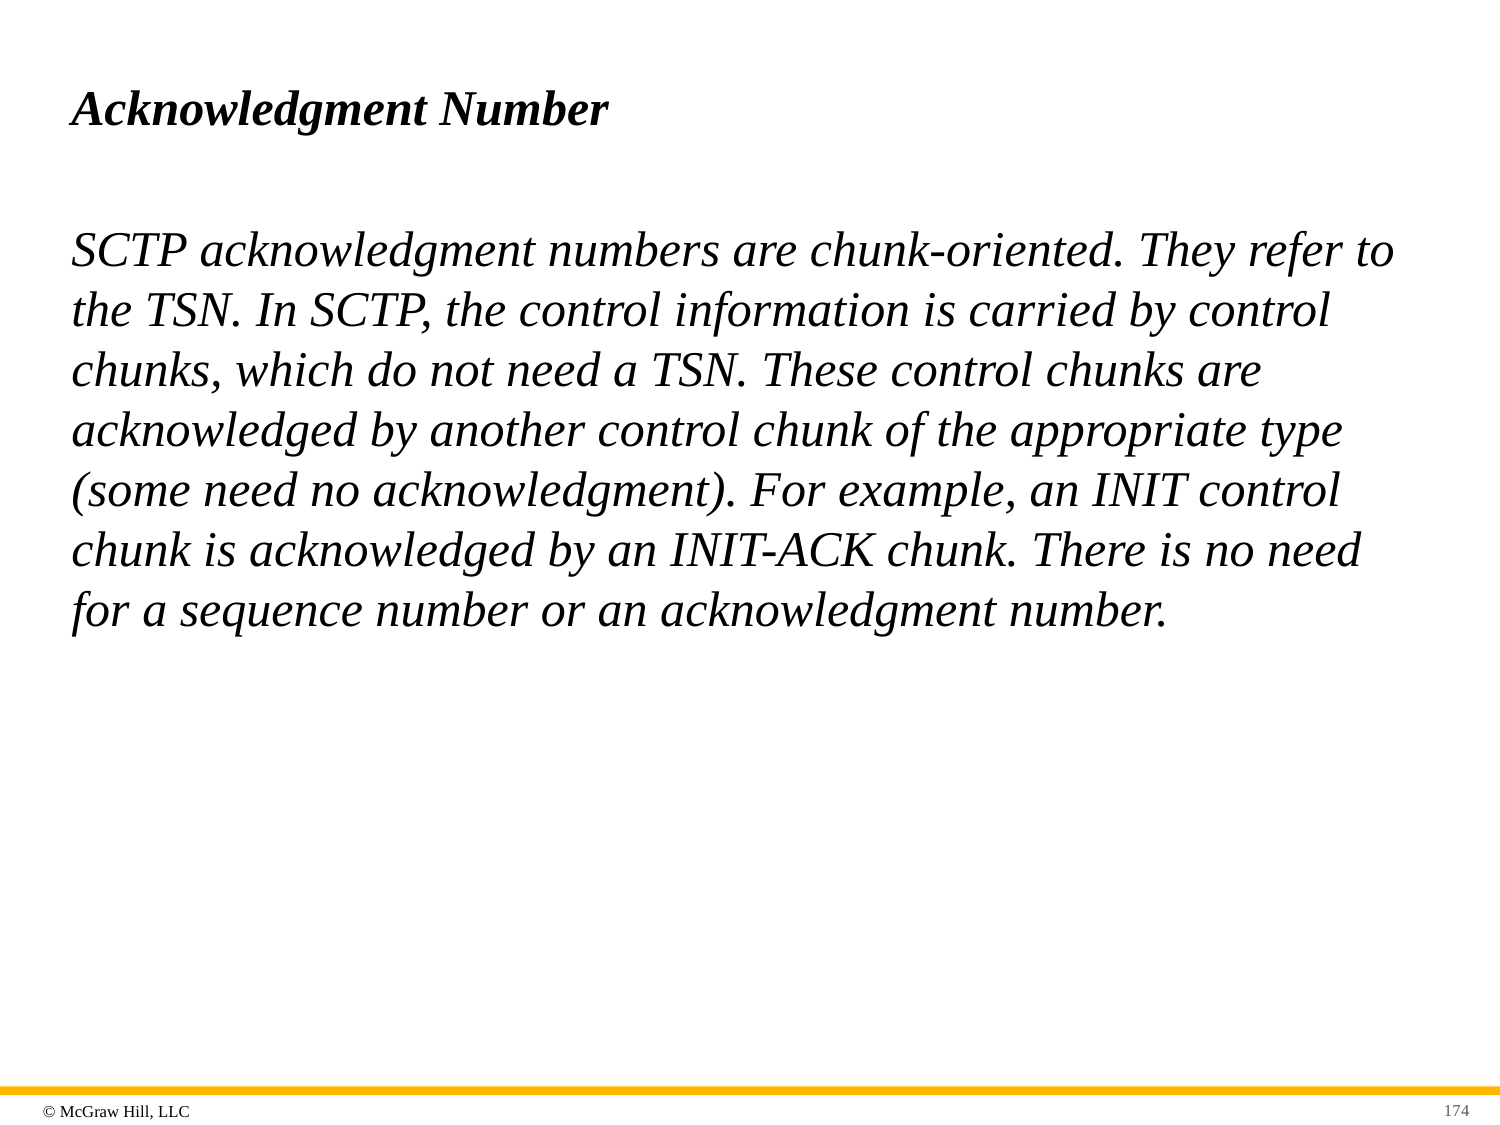

# Acknowledgment Number
SCTP acknowledgment numbers are chunk-oriented. They refer to the TSN. In SCTP, the control information is carried by control chunks, which do not need a TSN. These control chunks are acknowledged by another control chunk of the appropriate type (some need no acknowledgment). For example, an INIT control chunk is acknowledged by an INIT-ACK chunk. There is no need for a sequence number or an acknowledgment number.
174